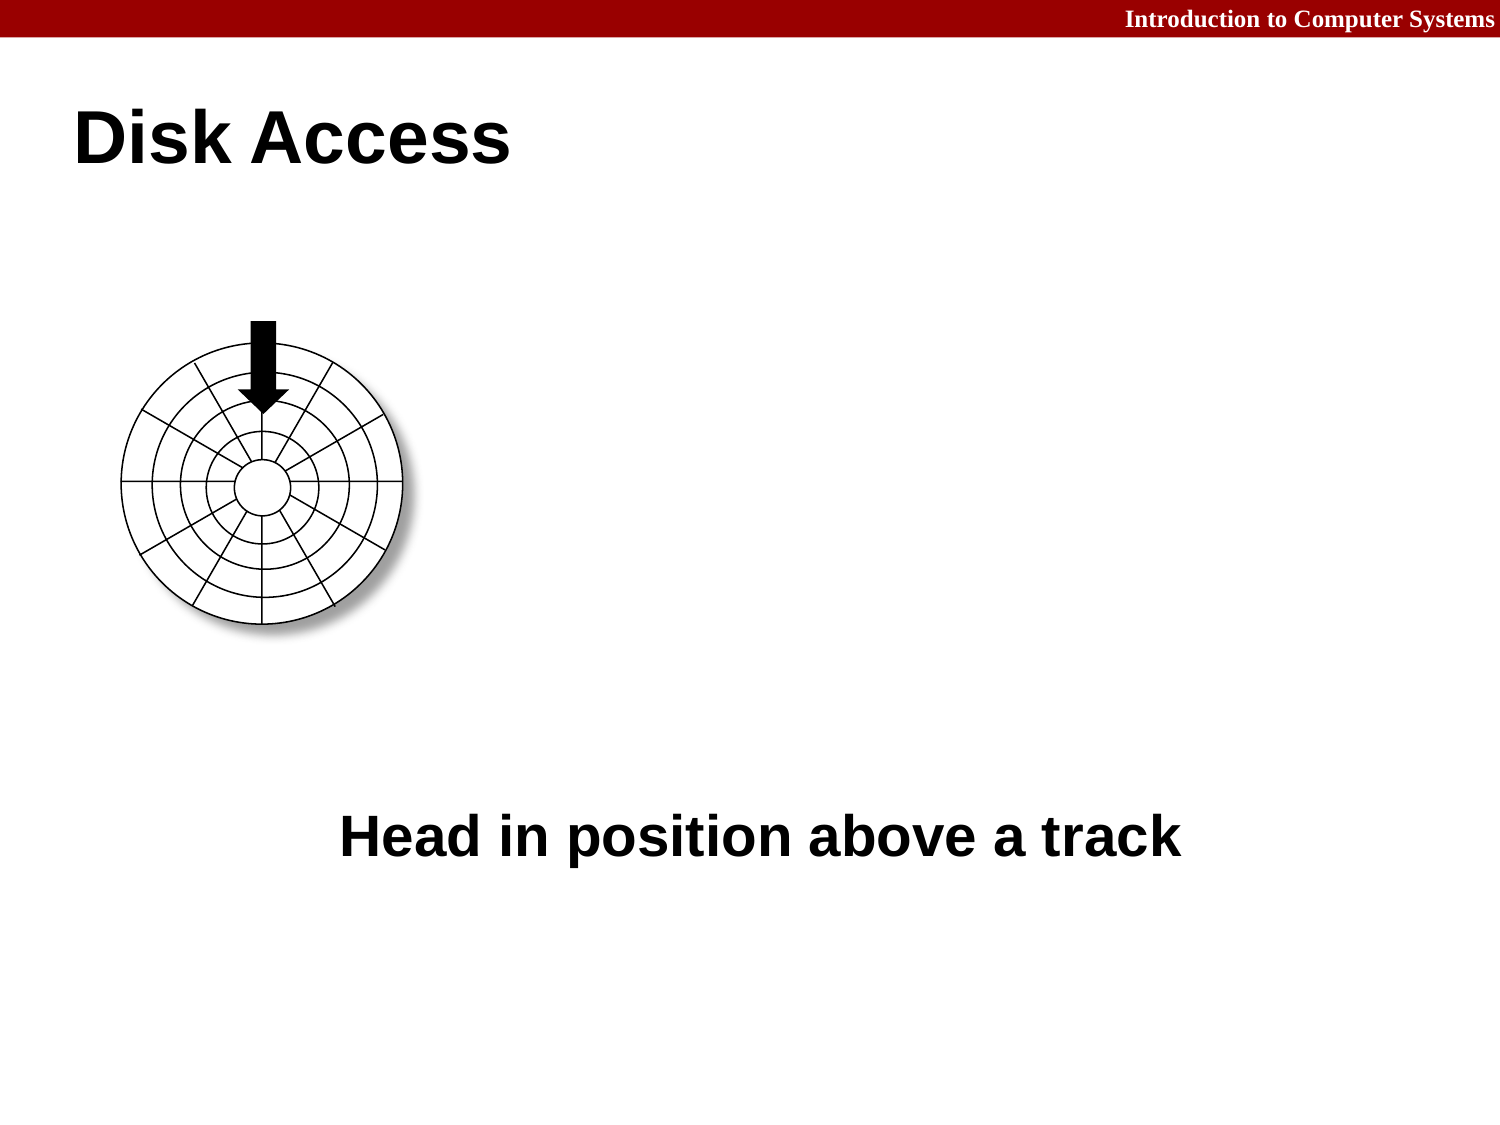

# Disk Access

Head in position above a track